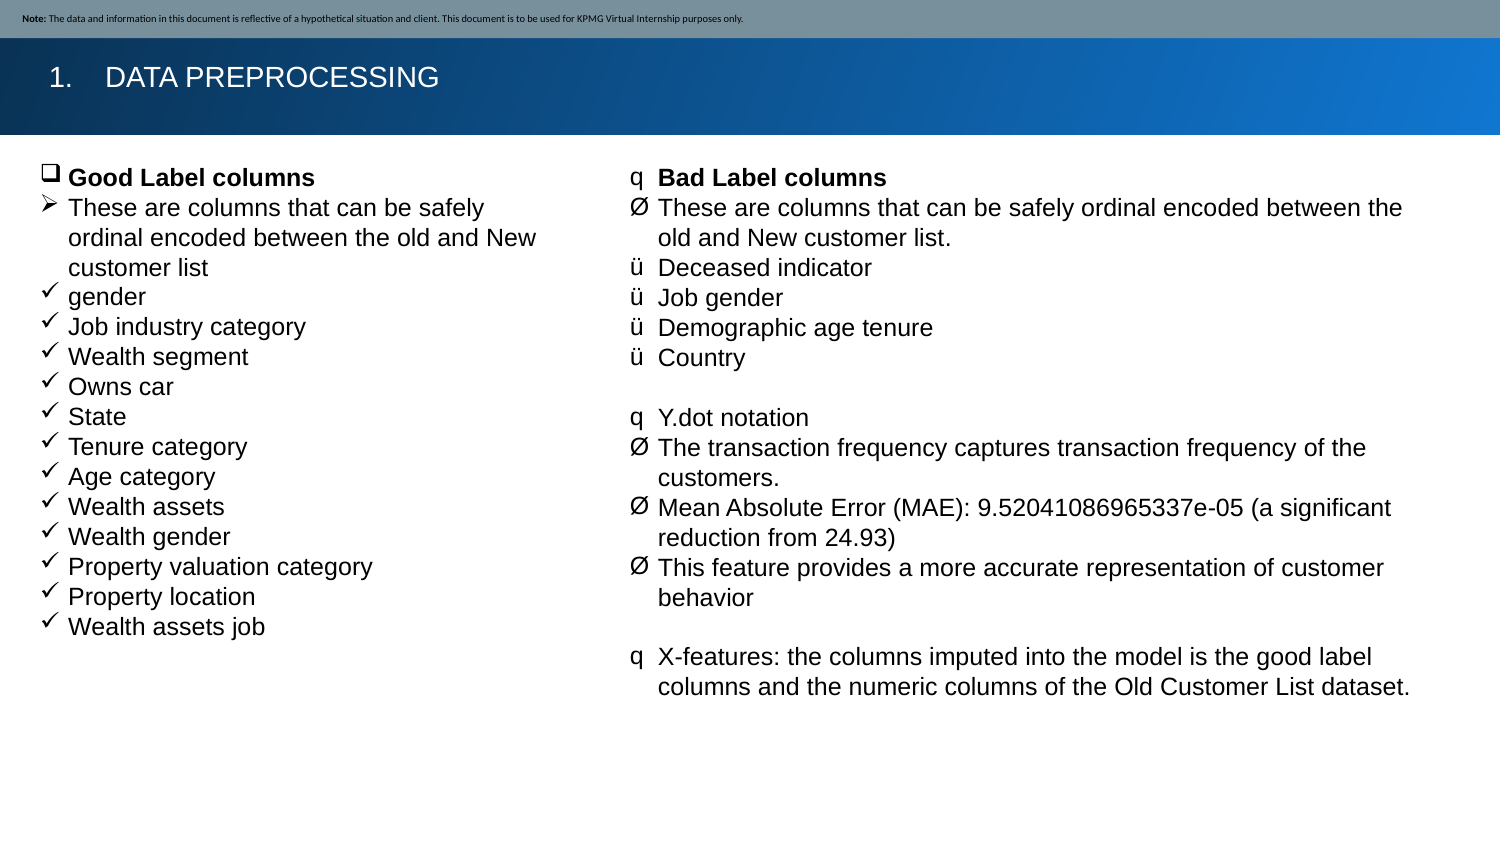

Note: The data and information in this document is reflective of a hypothetical situation and client. This document is to be used for KPMG Virtual Internship purposes only.
DATA PREPROCESSING
Good Label columns
These are columns that can be safely ordinal encoded between the old and New customer list
gender
Job industry category
Wealth segment
Owns car
State
Tenure category
Age category
Wealth assets
Wealth gender
Property valuation category
Property location
Wealth assets job

Bad Label columns​
These are columns that can be safely ordinal encoded between the old and New customer list​.
Deceased indicator
Job gender
Demographic age tenure
Country​

Y.dot notation
The transaction frequency captures transaction frequency of the customers.
Mean Absolute Error (MAE): 9.52041086965337e-05 (a significant reduction from 24.93)
This feature provides a more accurate representation of customer behavior

X-features: the columns imputed into the model is the good label columns and the numeric columns of the Old Customer List dataset.